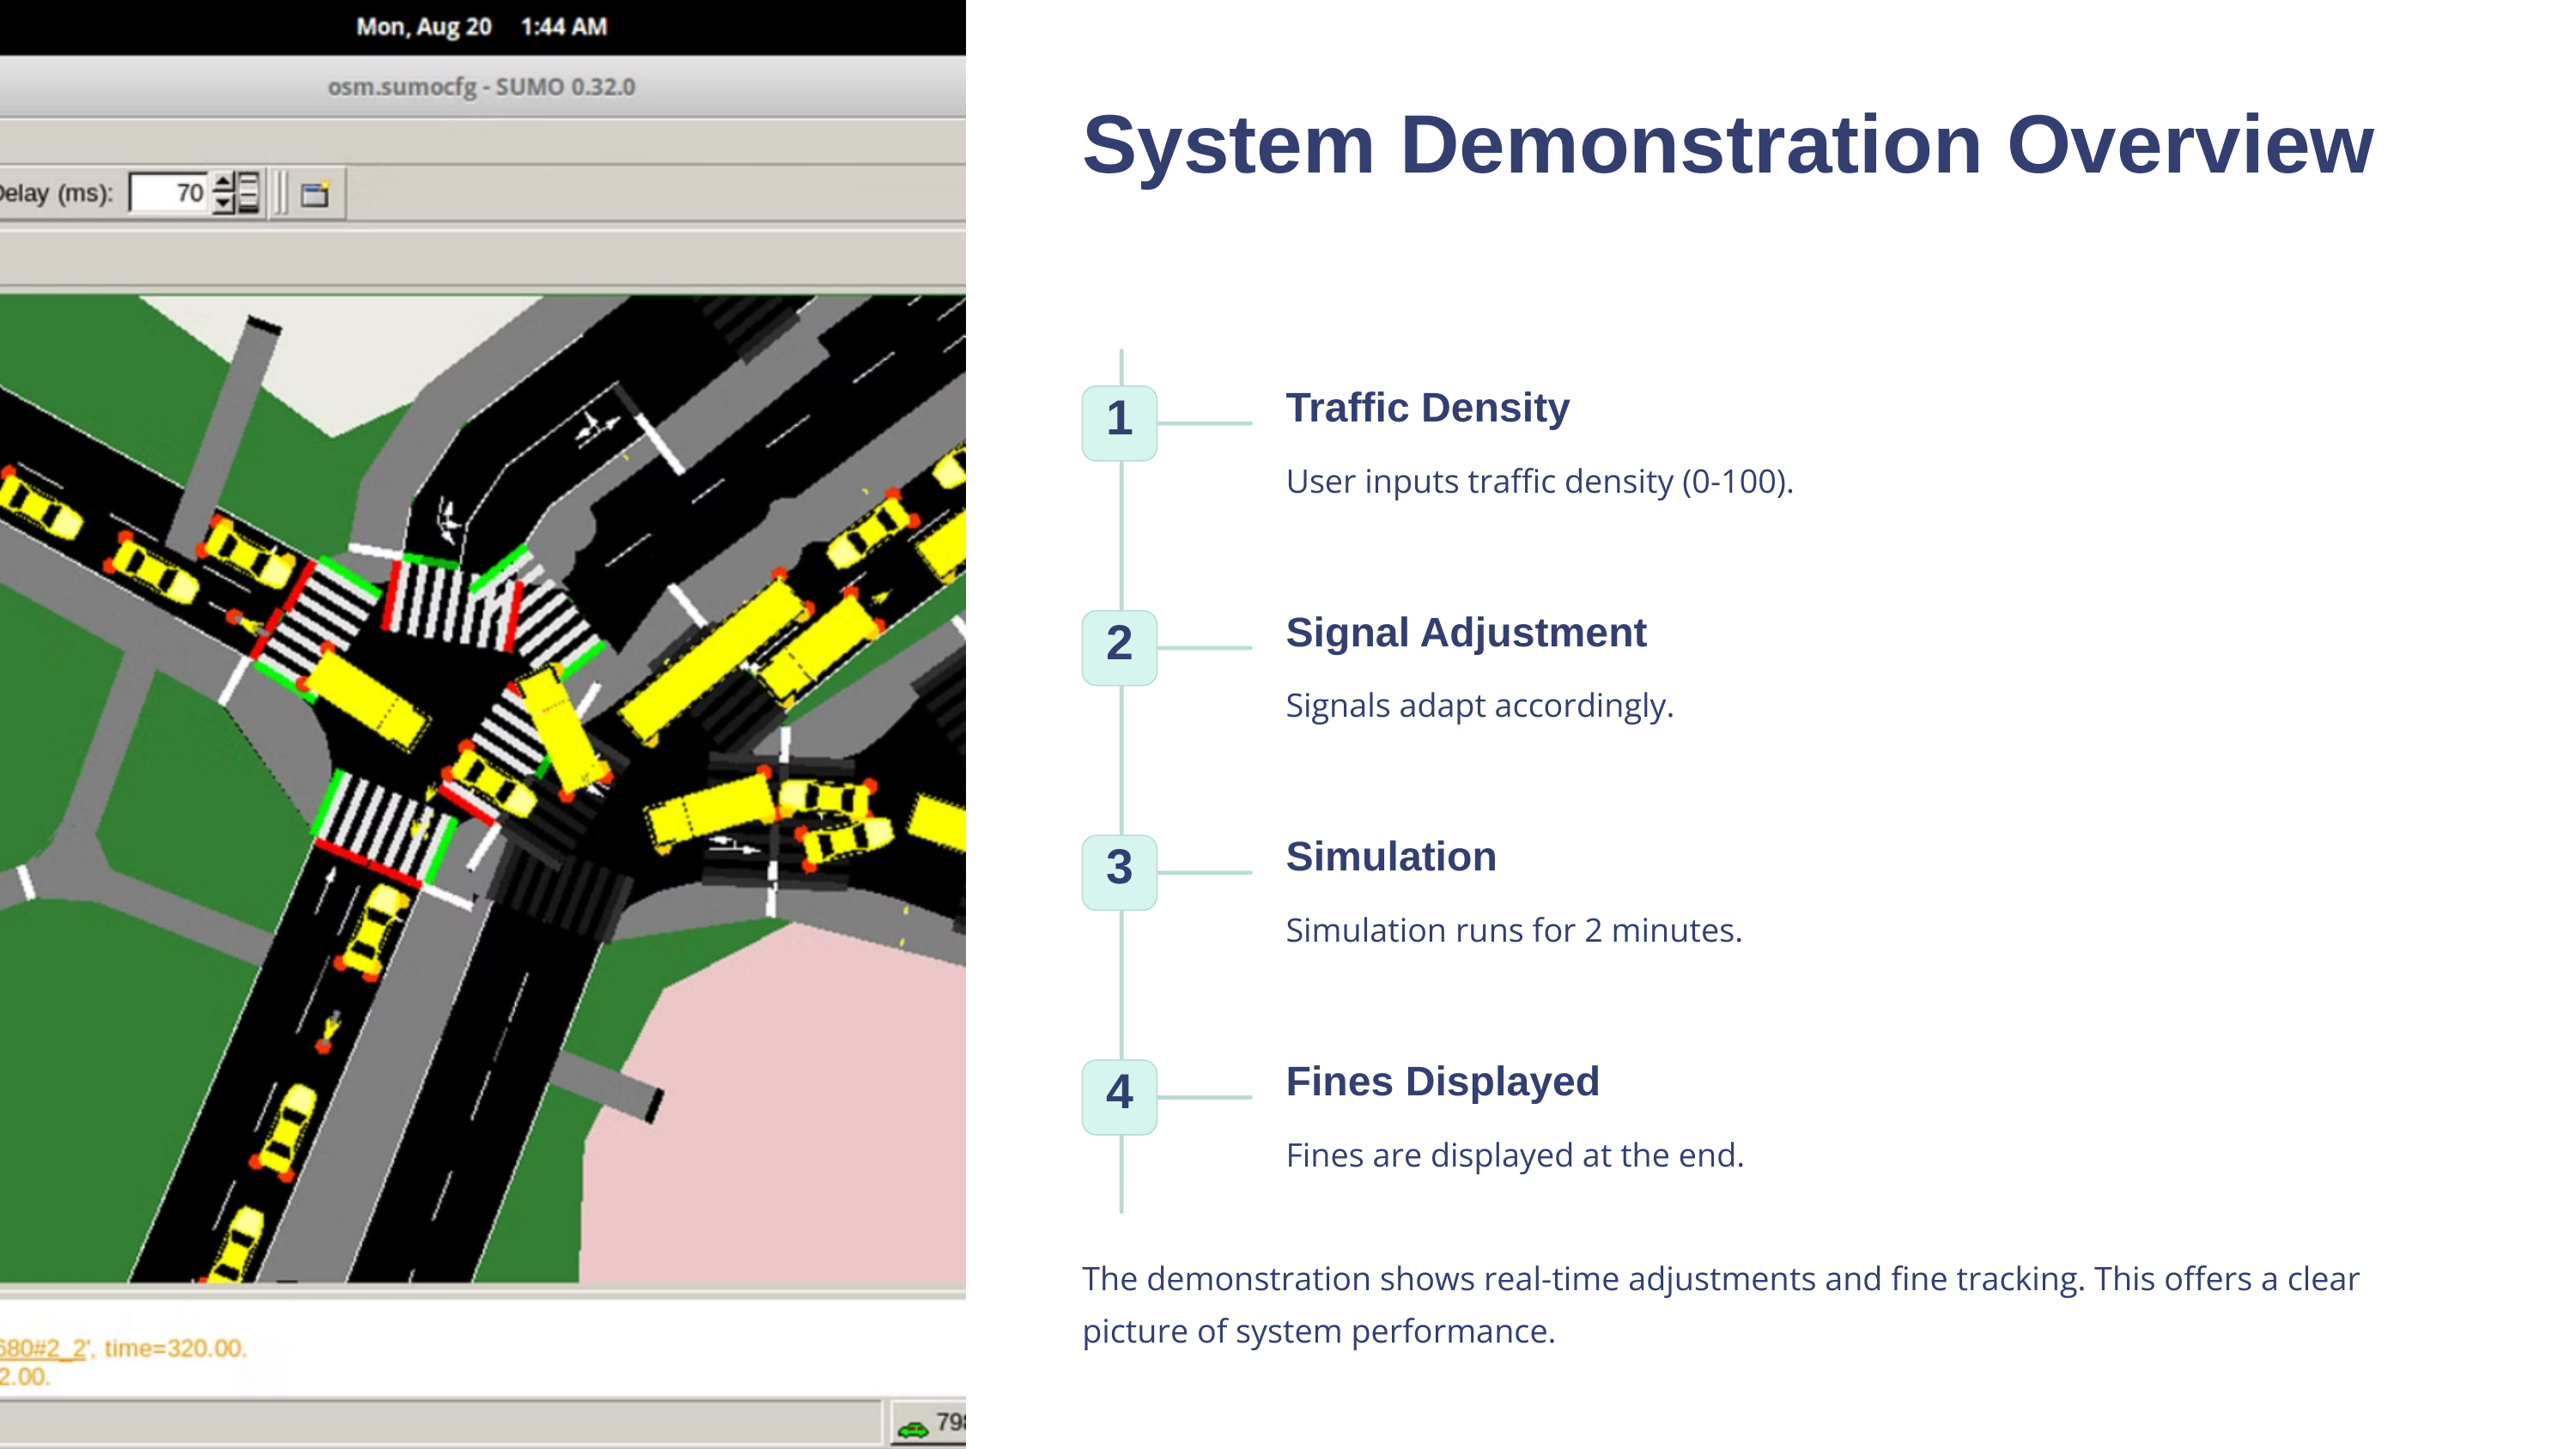

System Demonstration Overview

Traffic Density

1

User inputs traffic density (0-100).

Signal Adjustment

2

Signals adapt accordingly.

Simulation

3

Simulation runs for 2 minutes.

Fines Displayed

4

Fines are displayed at the end.

The demonstration shows real-time adjustments and fine tracking. This offers a clear picture of system performance.